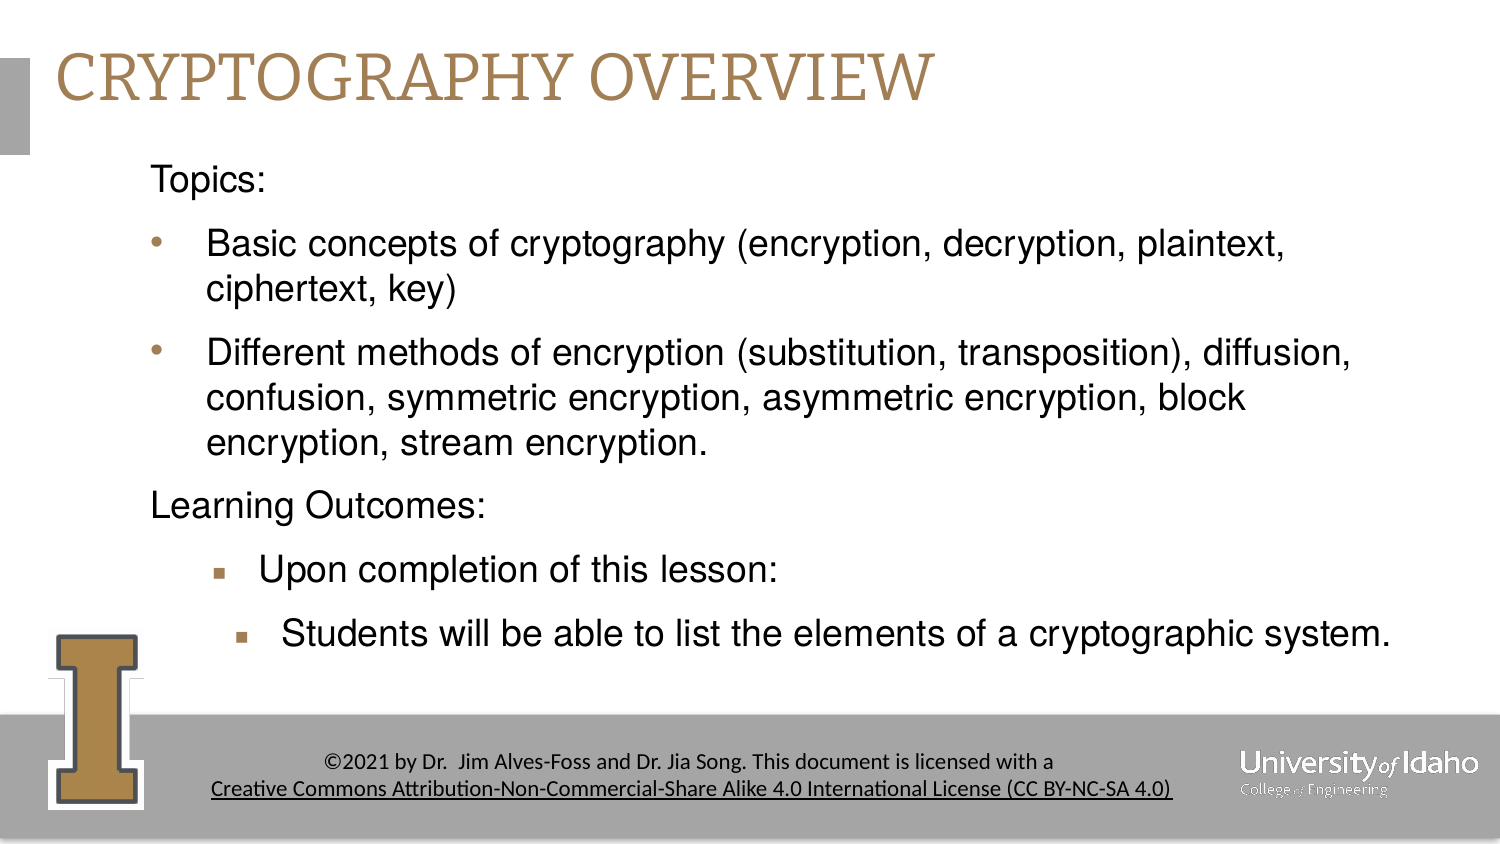

# CRYPTOGRAPHY OVERVIEW
Topics:
Basic concepts of cryptography (encryption, decryption, plaintext, ciphertext, key)
Different methods of encryption (substitution, transposition), diffusion, confusion, symmetric encryption, asymmetric encryption, block encryption, stream encryption.
Learning Outcomes:
Upon completion of this lesson:
Students will be able to list the elements of a cryptographic system.